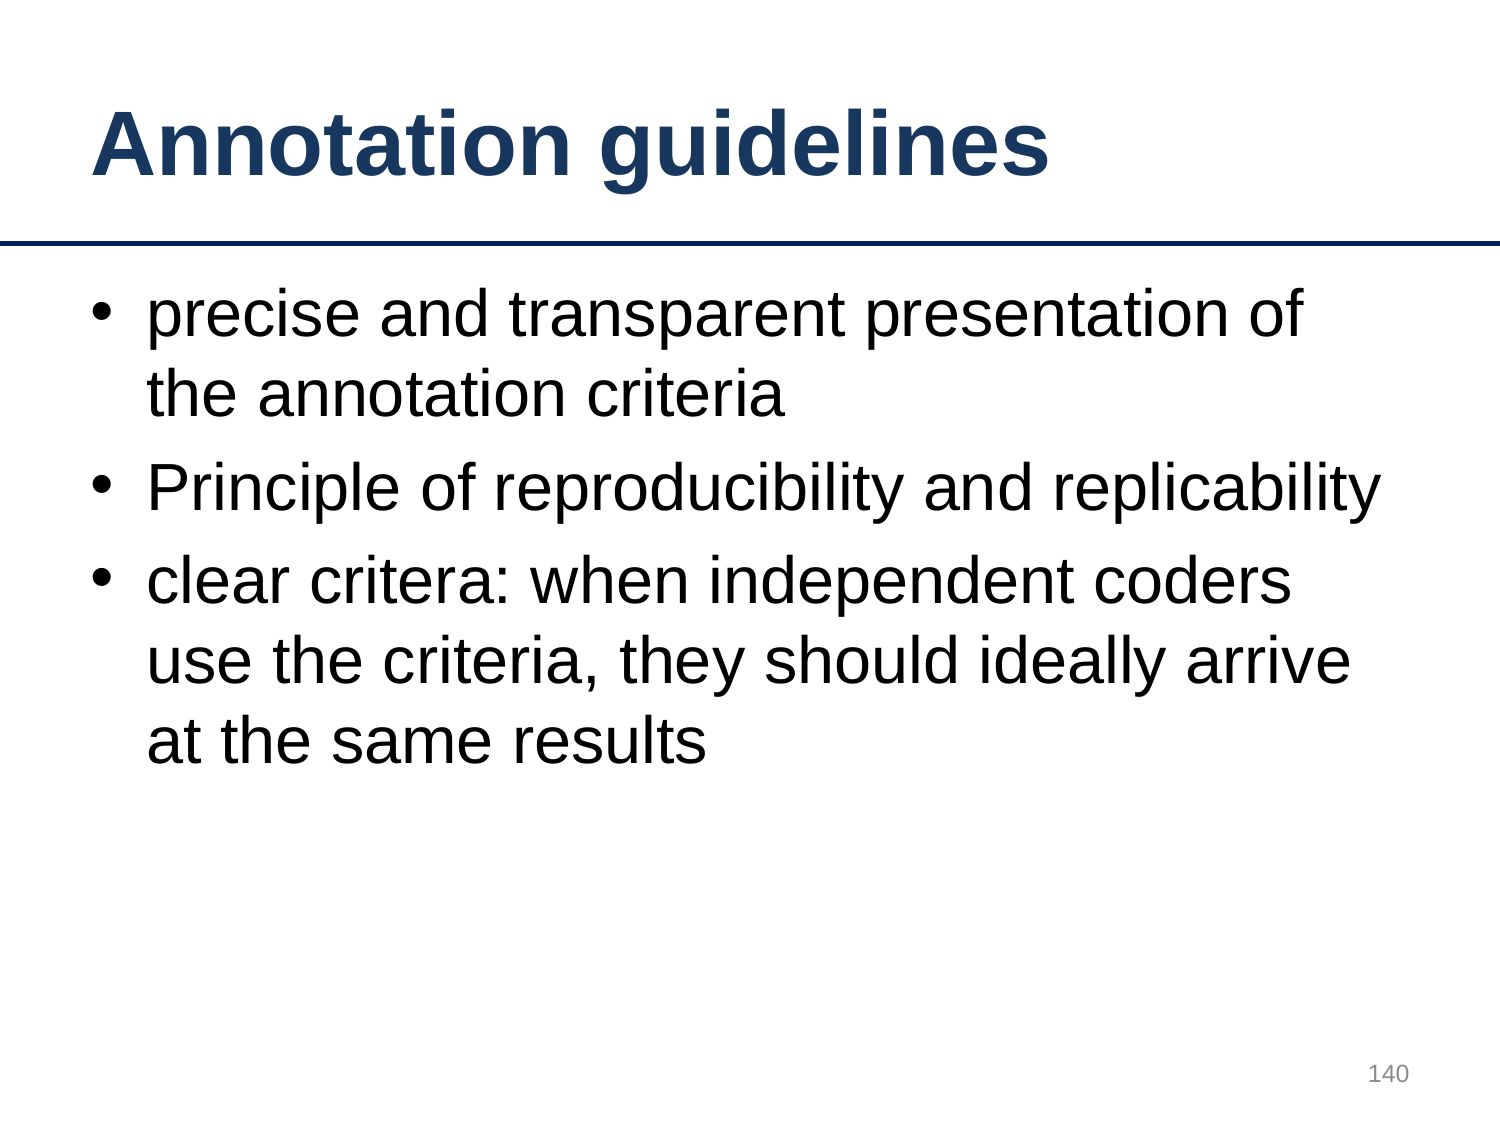

# Annotation guidelines
precise and transparent presentation of the annotation criteria
Principle of reproducibility and replicability
clear critera: when independent coders use the criteria, they should ideally arrive at the same results
140